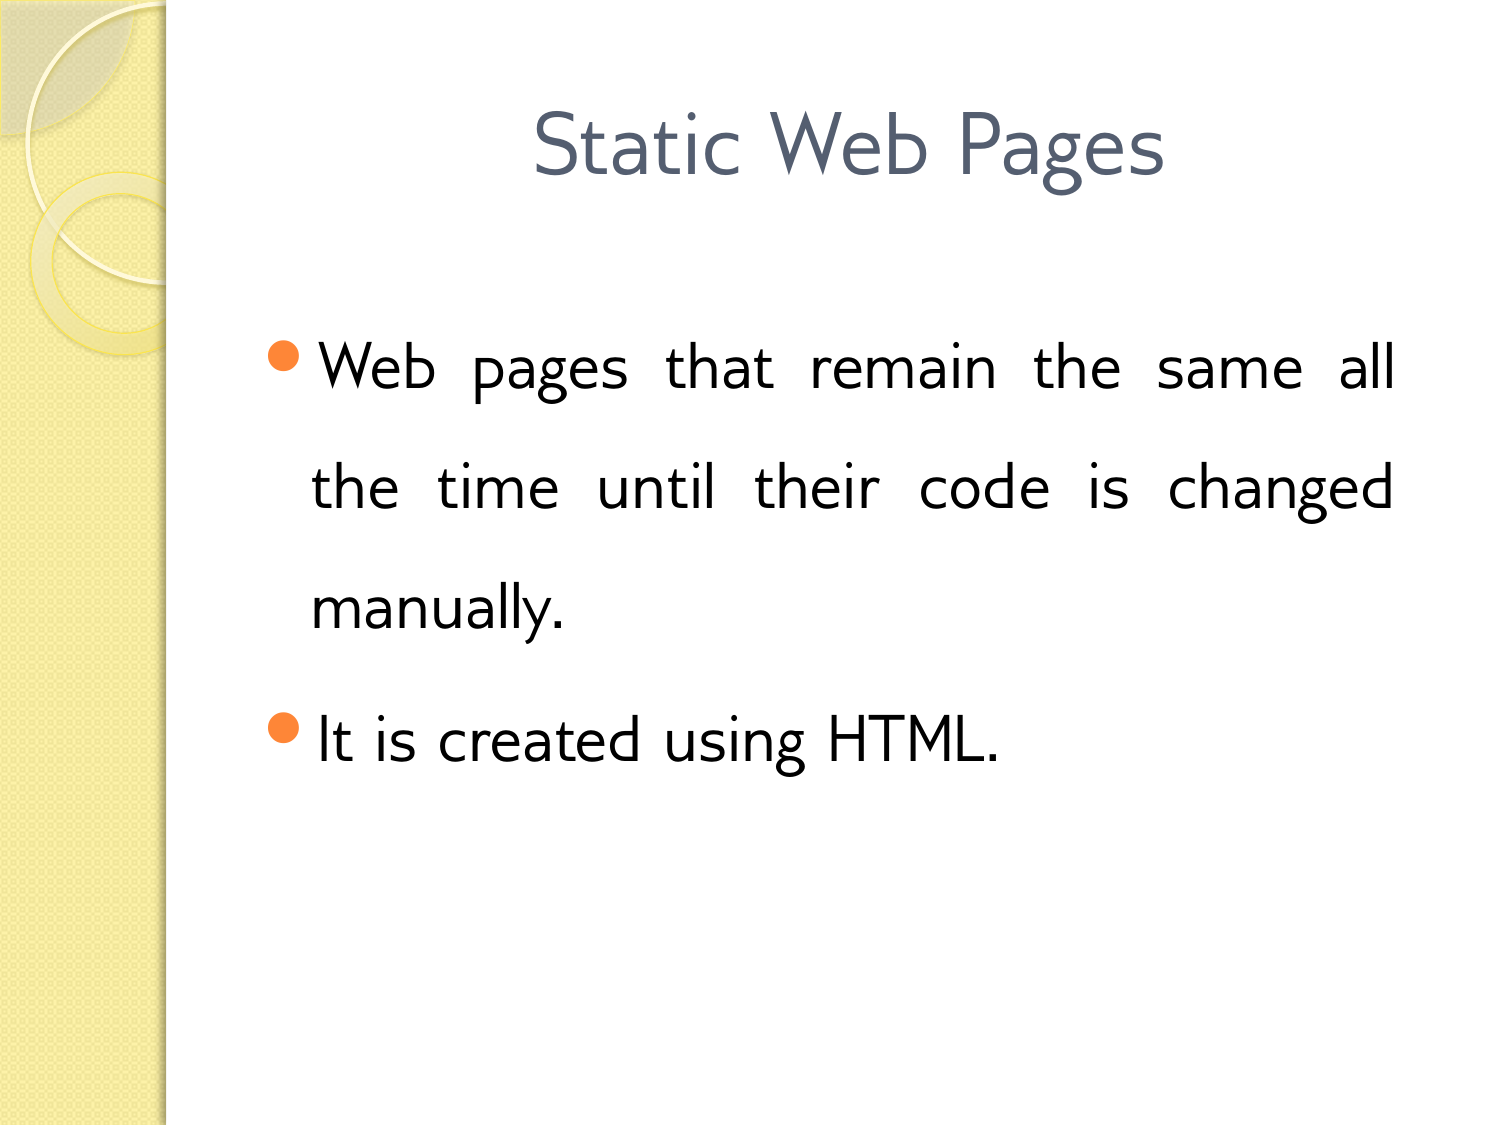

# Static Web Pages
Web pages that remain the same all the time until their code is changed manually.
It is created using HTML.